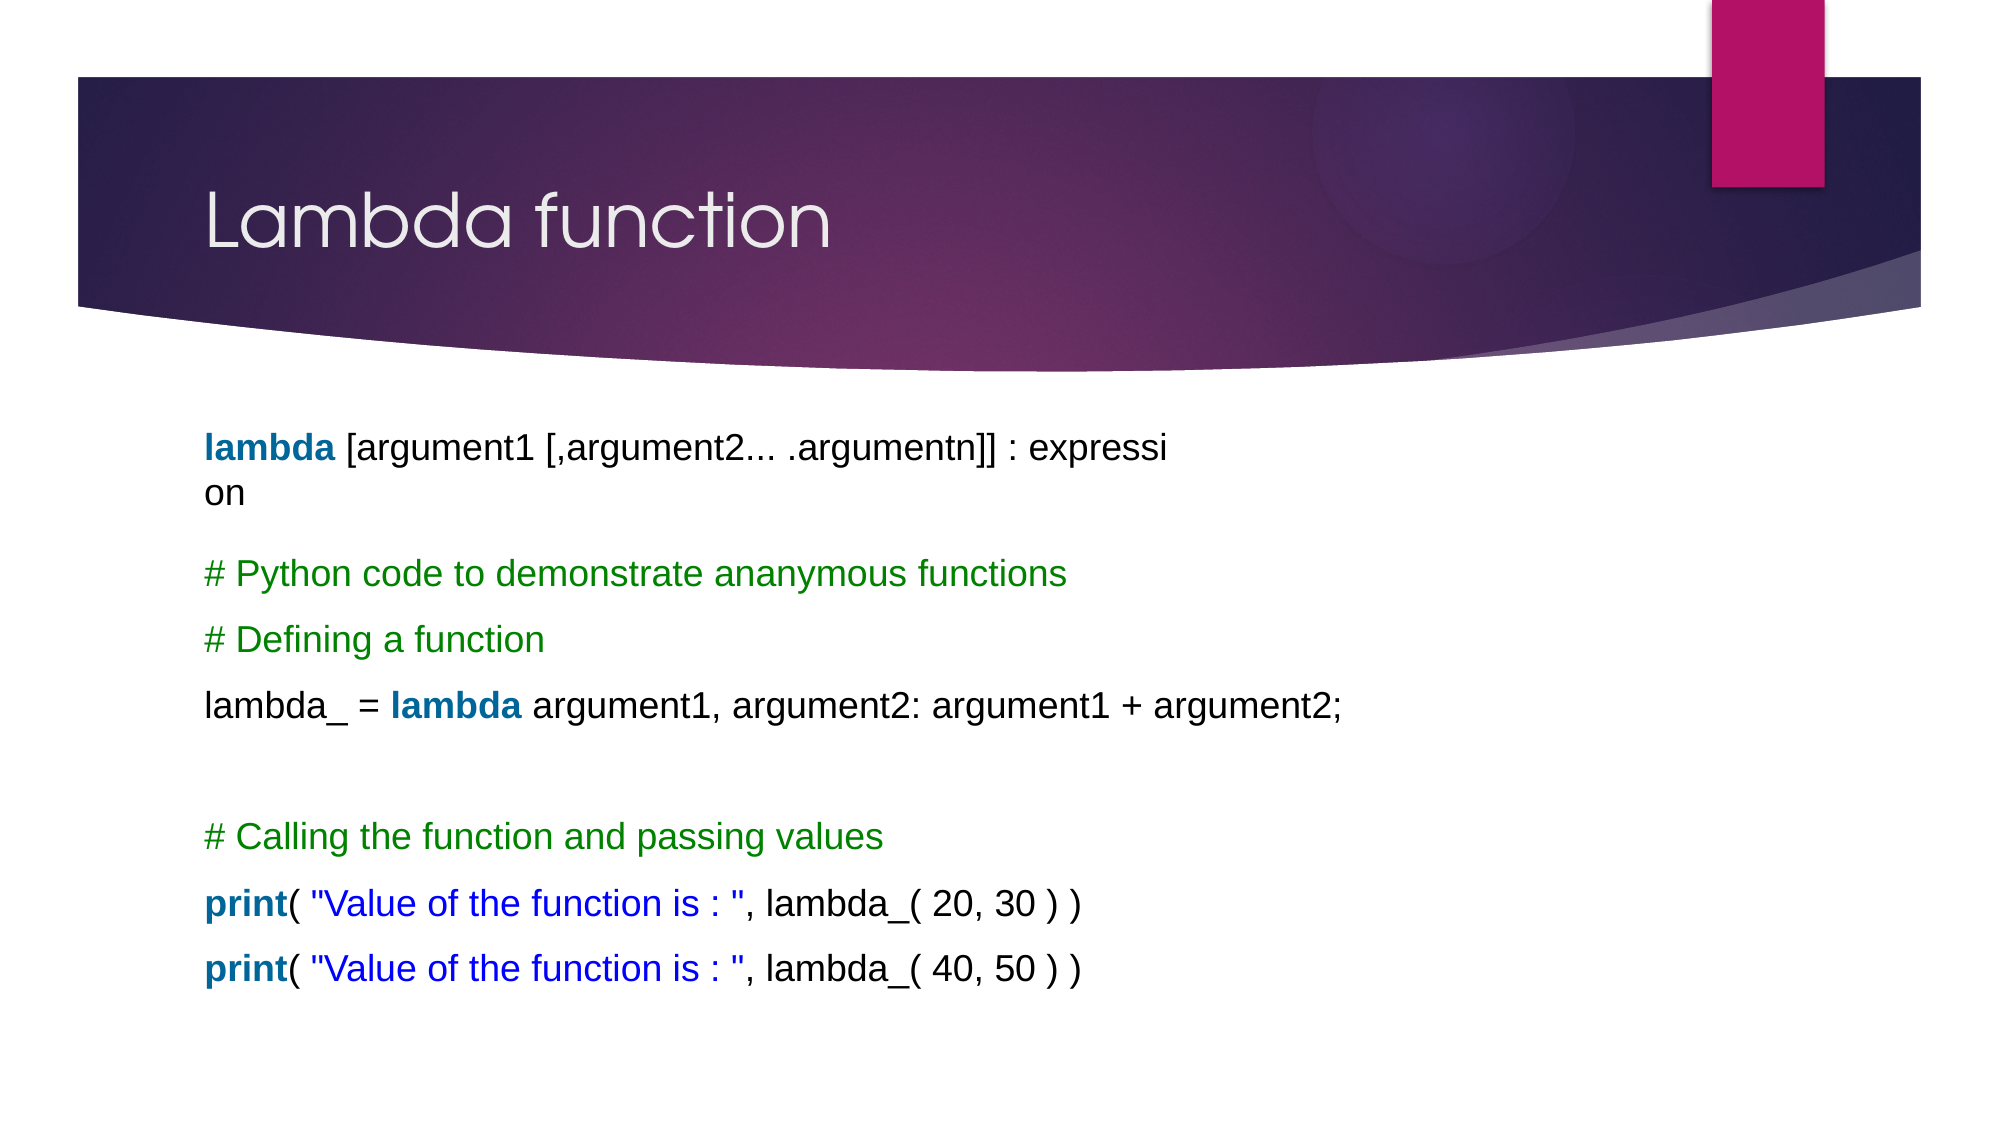

# Lambda function
lambda [argument1 [,argument2... .argumentn]] : expression
# Python code to demonstrate ananymous functions
# Defining a function
lambda_ = lambda argument1, argument2: argument1 + argument2;

# Calling the function and passing values
print( "Value of the function is : ", lambda_( 20, 30 ) )
print( "Value of the function is : ", lambda_( 40, 50 ) )